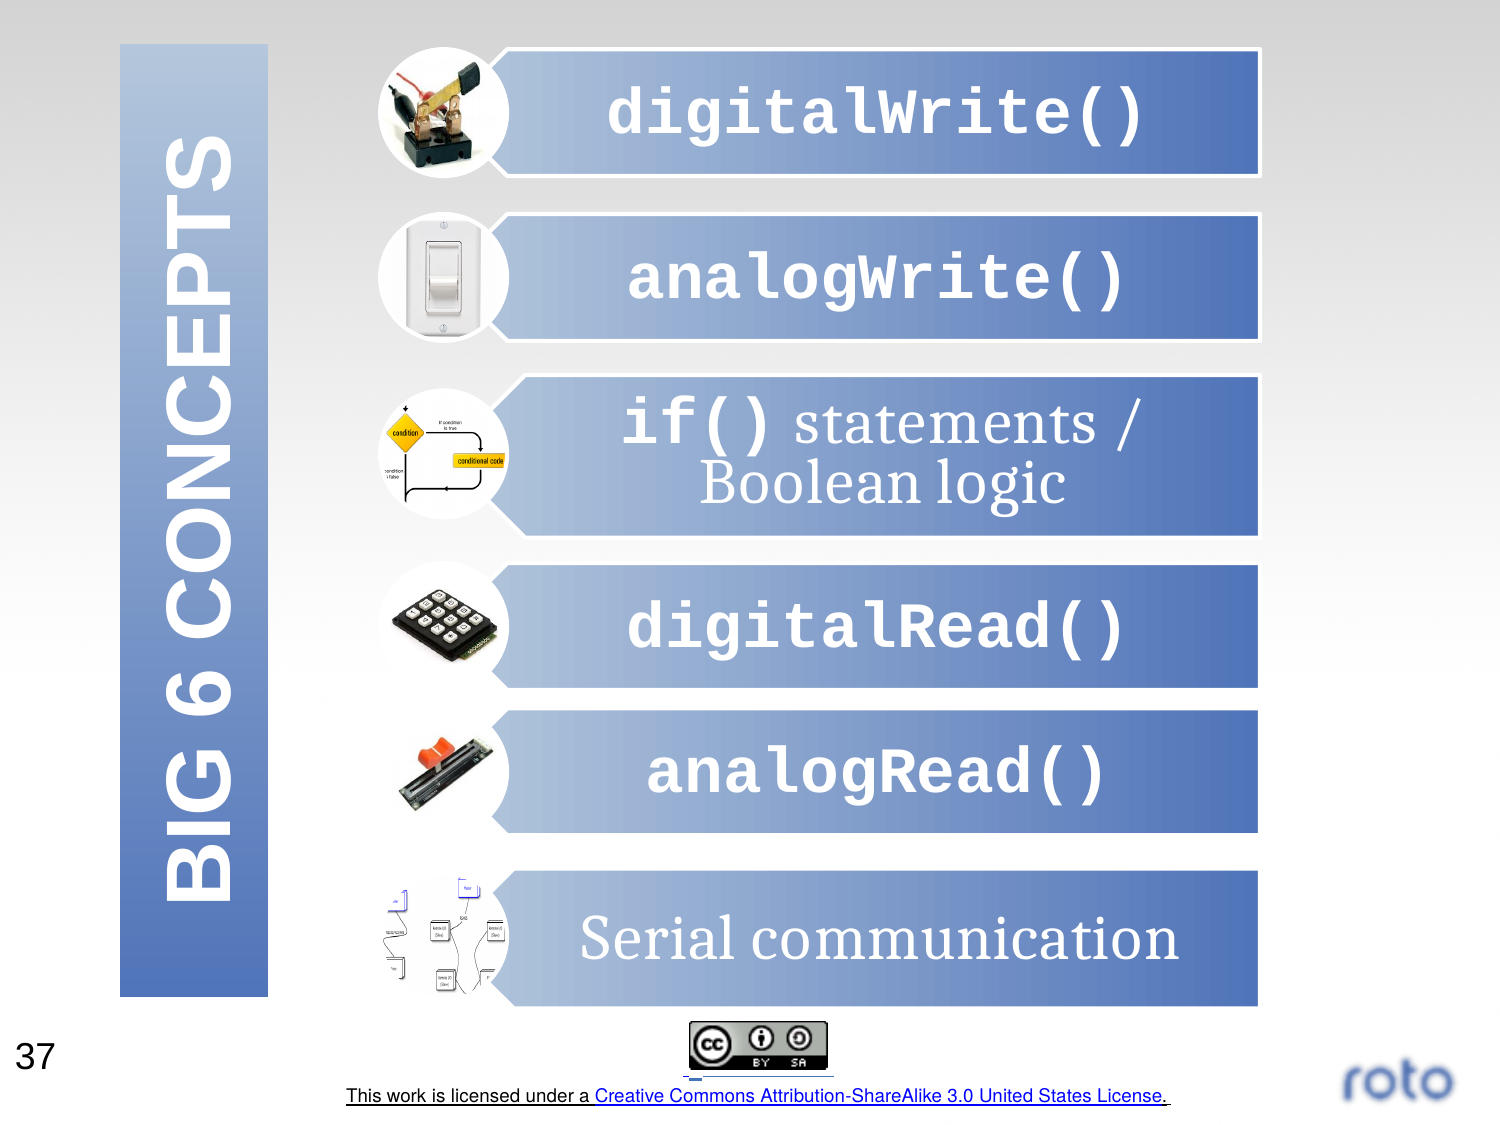

digitalWrite()

analogWrite()

if() statements / Boolean logic

BIG 6 CONCEPTS

digitalRead()

analogRead()
Serial communication